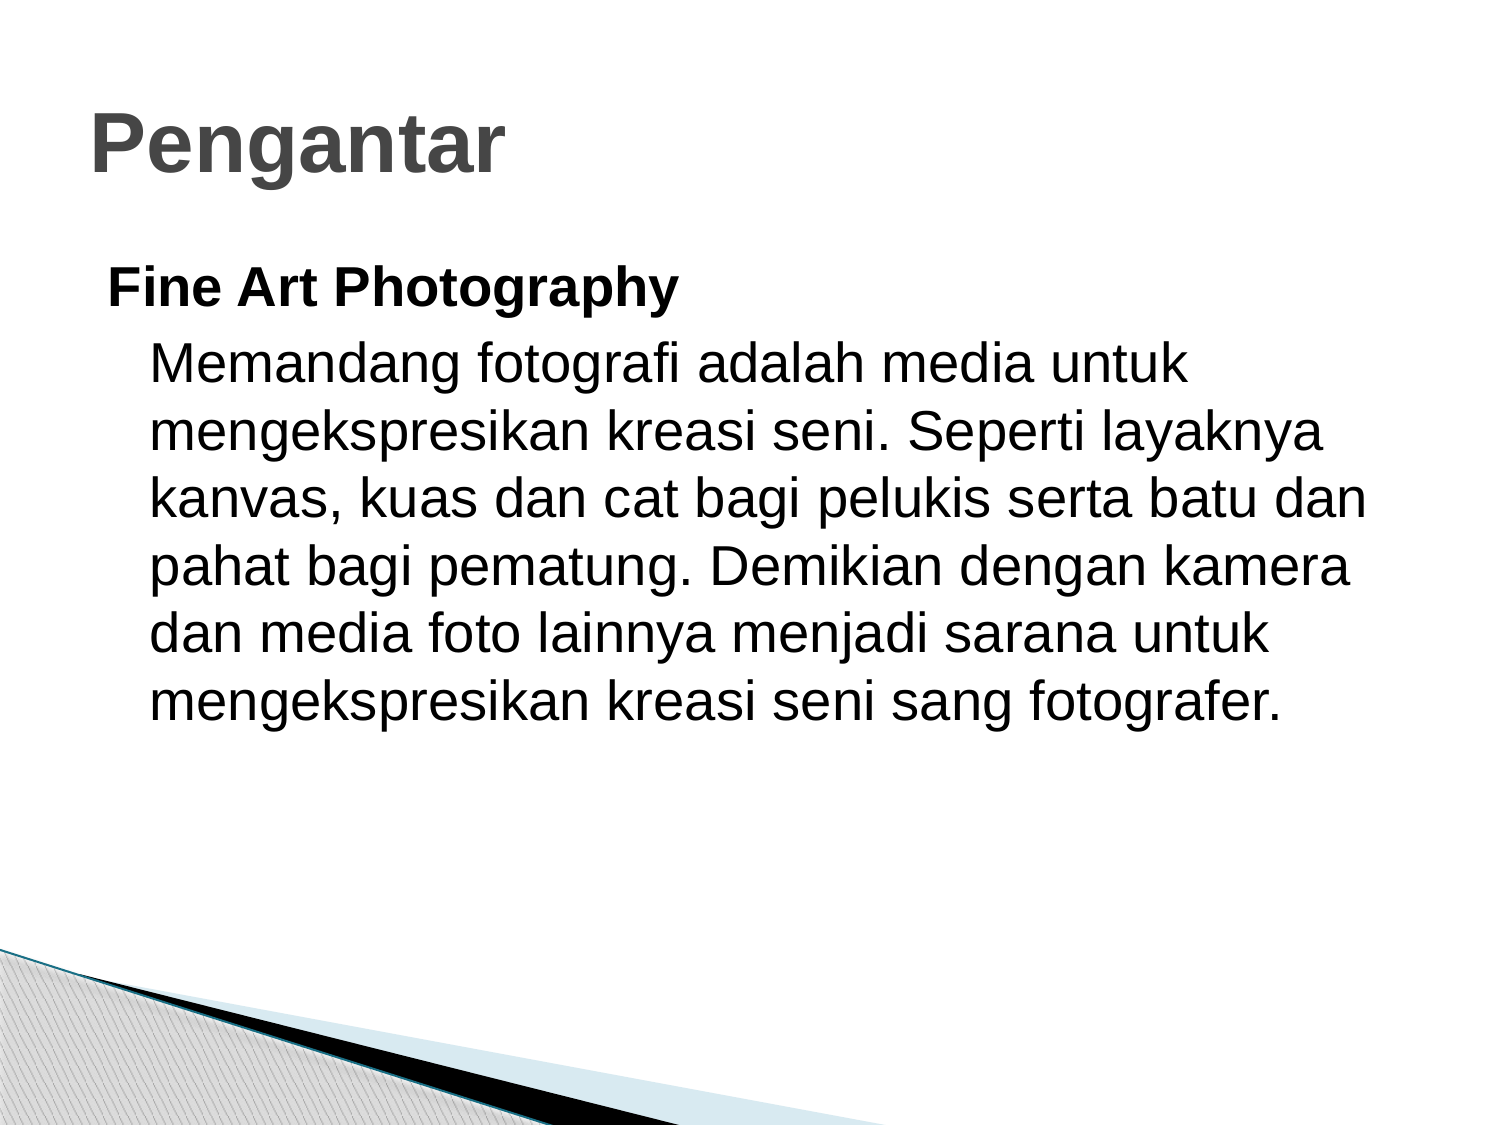

# Pengantar
Fine Art Photography
	Memandang fotografi adalah media untuk mengekspresikan kreasi seni. Seperti layaknya kanvas, kuas dan cat bagi pelukis serta batu dan pahat bagi pematung. Demikian dengan kamera dan media foto lainnya menjadi sarana untuk mengekspresikan kreasi seni sang fotografer.